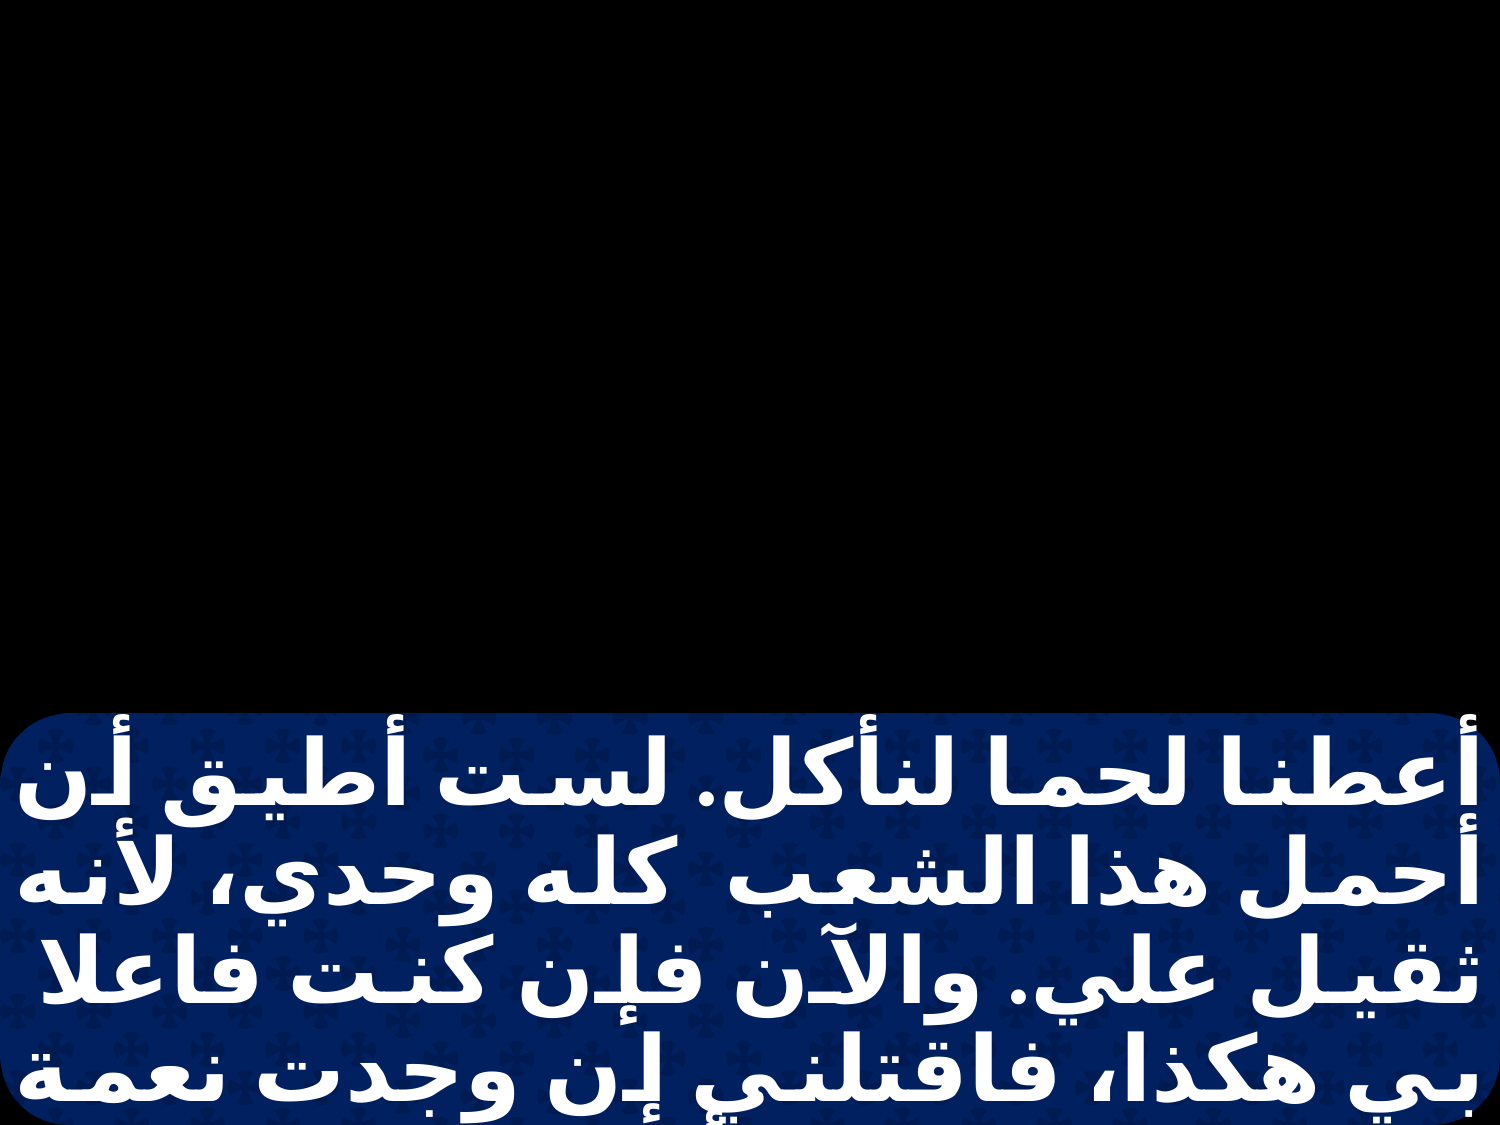

أعطنا لحما لنأكل. لست أطيق أن أحمل هذا الشعب  كله وحدي، لأنه ثقيل علي. والآن فإن كنت فاعلا  بي هكذا، فاقتلني إن وجدت نعمة في عينيك، ولا  أرى بليتي. فقال الرب لموسى إجمع لي سبعين